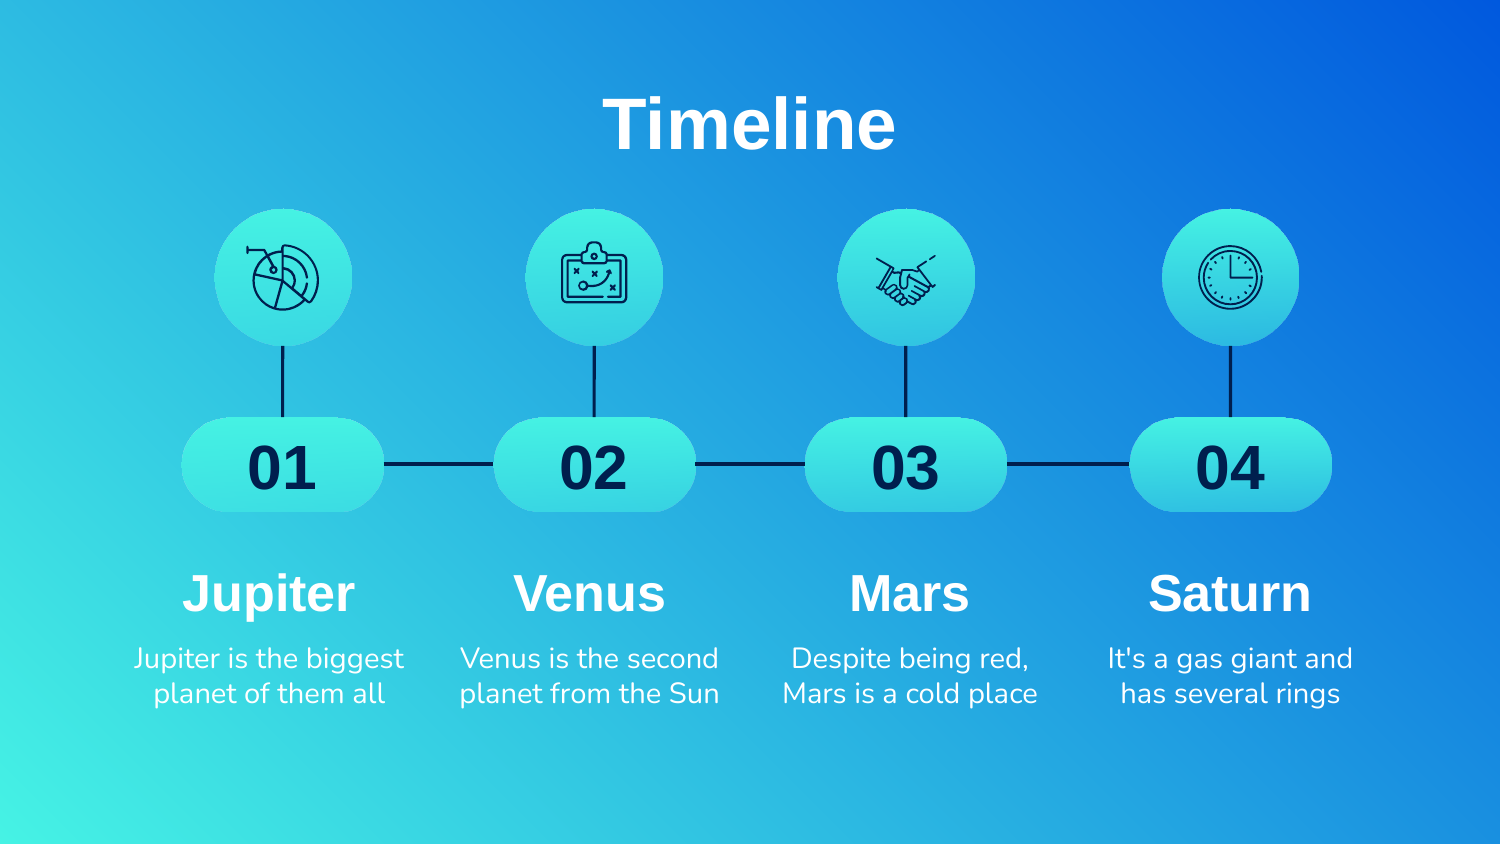

# Timeline

01
02
03
04
Jupiter
Venus
Mars
Saturn
Jupiter is the biggest planet of them all
Venus is the second planet from the Sun
Despite being red, Mars is a cold place
It's a gas giant and has several rings